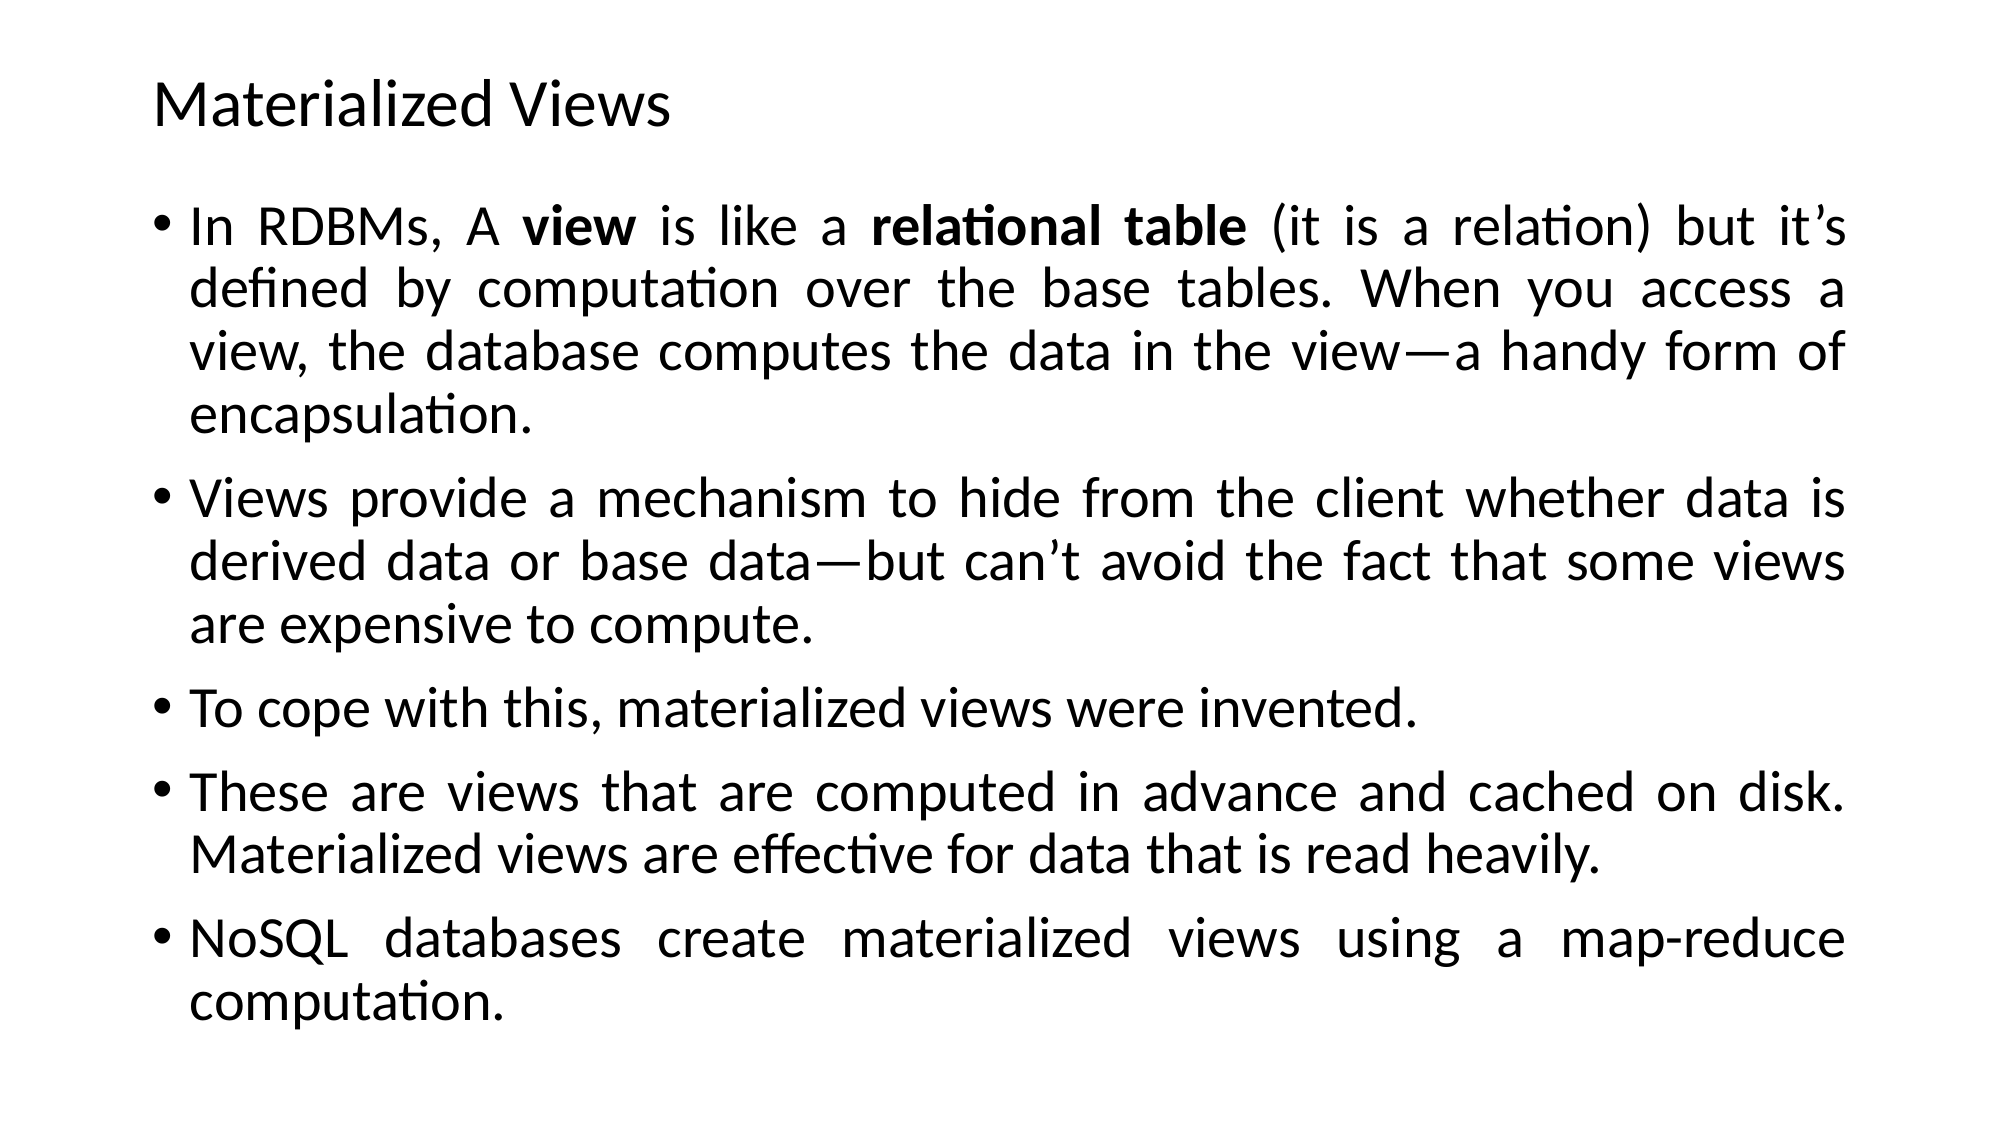

# Materialized Views
In RDBMs, A view is like a relational table (it is a relation) but it’s defined by computation over the base tables. When you access a view, the database computes the data in the view—a handy form of encapsulation.
Views provide a mechanism to hide from the client whether data is derived data or base data—but can’t avoid the fact that some views are expensive to compute.
To cope with this, materialized views were invented.
These are views that are computed in advance and cached on disk. Materialized views are effective for data that is read heavily.
NoSQL databases create materialized views using a map-reduce computation.